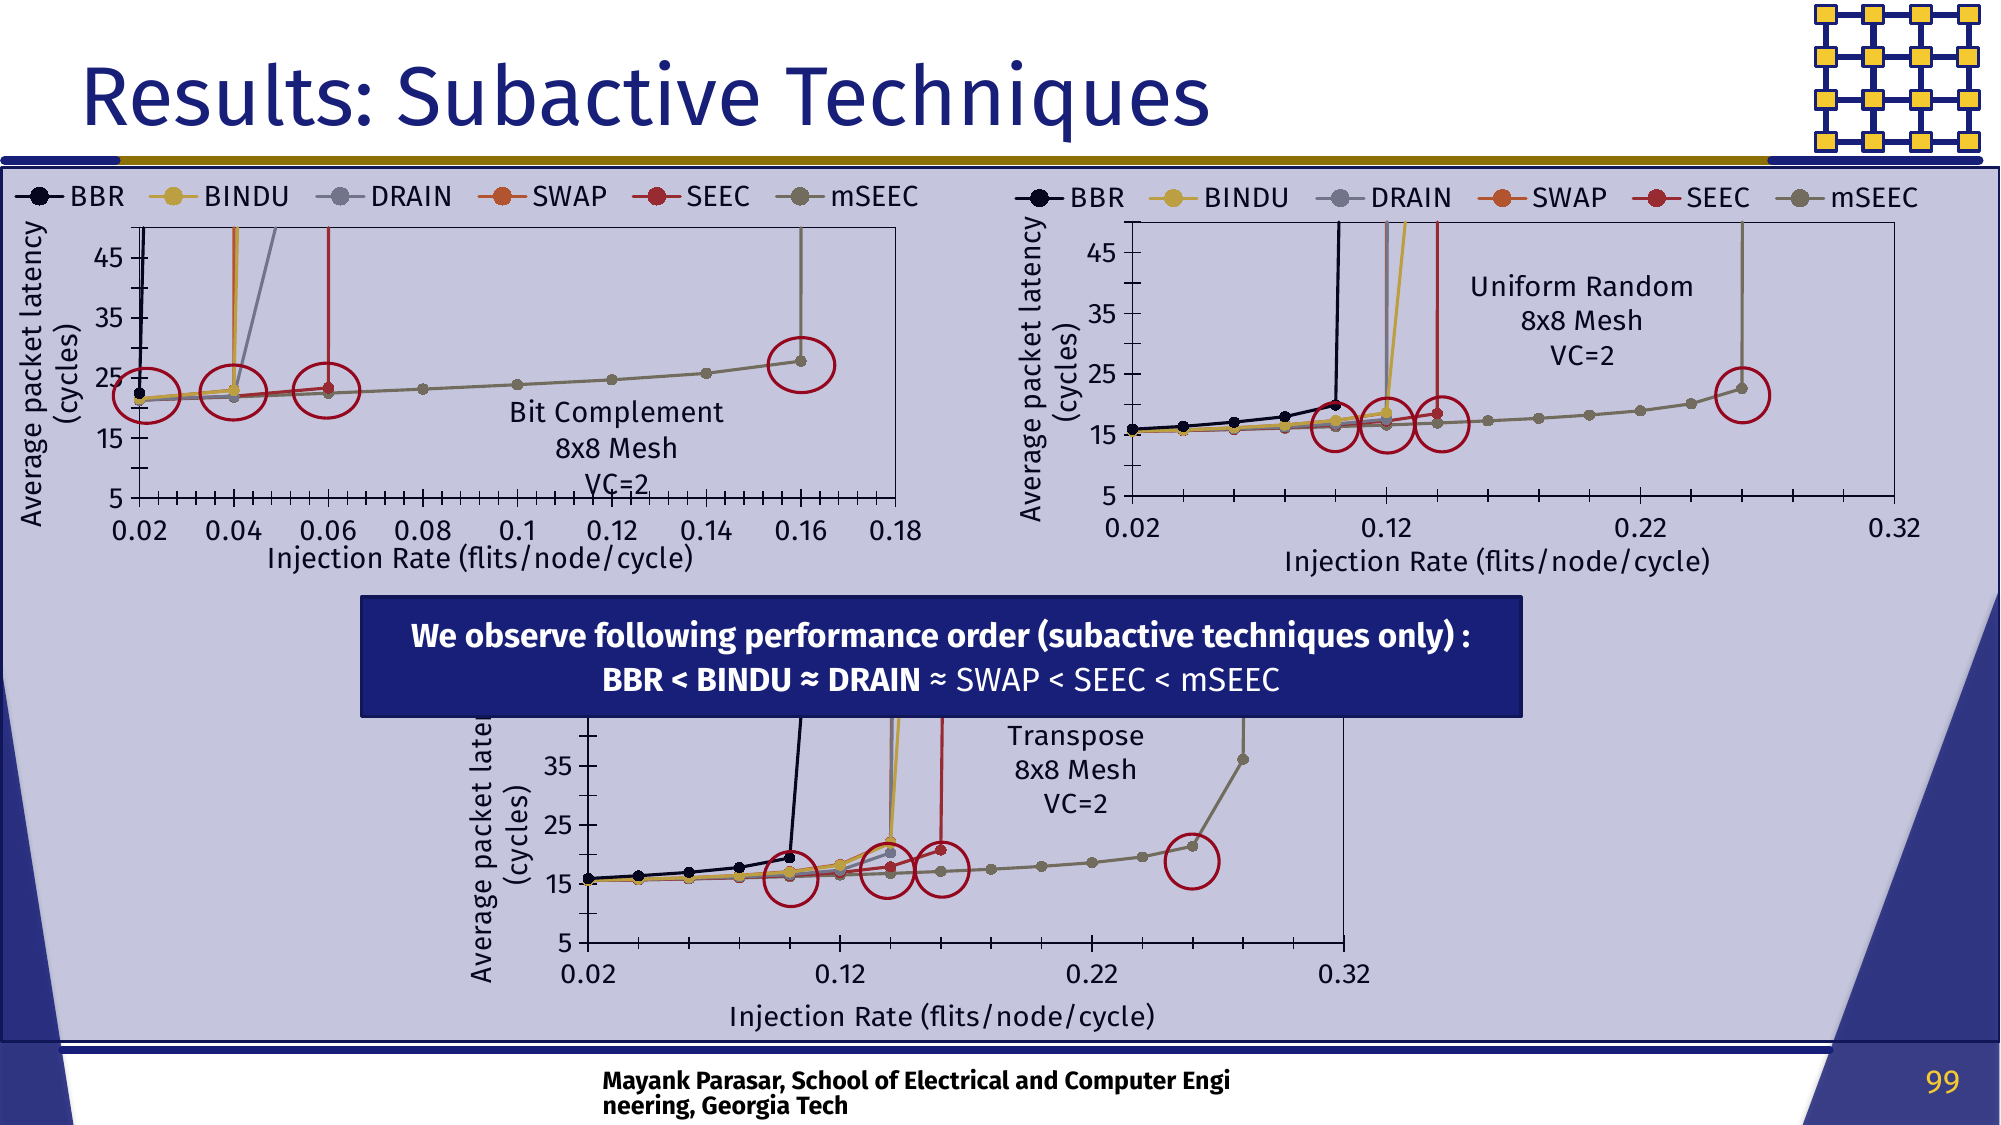

# Results: Subactive Techniques

### Chart: Bit Complement
8x8 Mesh
VC=2

| Category | BBR | BINDU | DRAIN | SWAP | SEEC | mSEEC |
|---|---|---|---|---|---|---|

### Chart: Uniform Random
8x8 Mesh
VC=2

| Category | BBR | BINDU | DRAIN | SWAP | SEEC | mSEEC |
|---|---|---|---|---|---|---|

We observe following performance order (subactive techniques only) :
BBR < BINDU ≈ DRAIN ≈ SWAP < SEEC < mSEEC

### Chart: Transpose
8x8 Mesh
VC=2

| Category | BBR | BINDU | DRAIN | SWAP | SEEC | mSEEC |
|---|---|---|---|---|---|---|

99
Mayank Parasar, School of Electrical and Computer Engineering, Georgia Tech